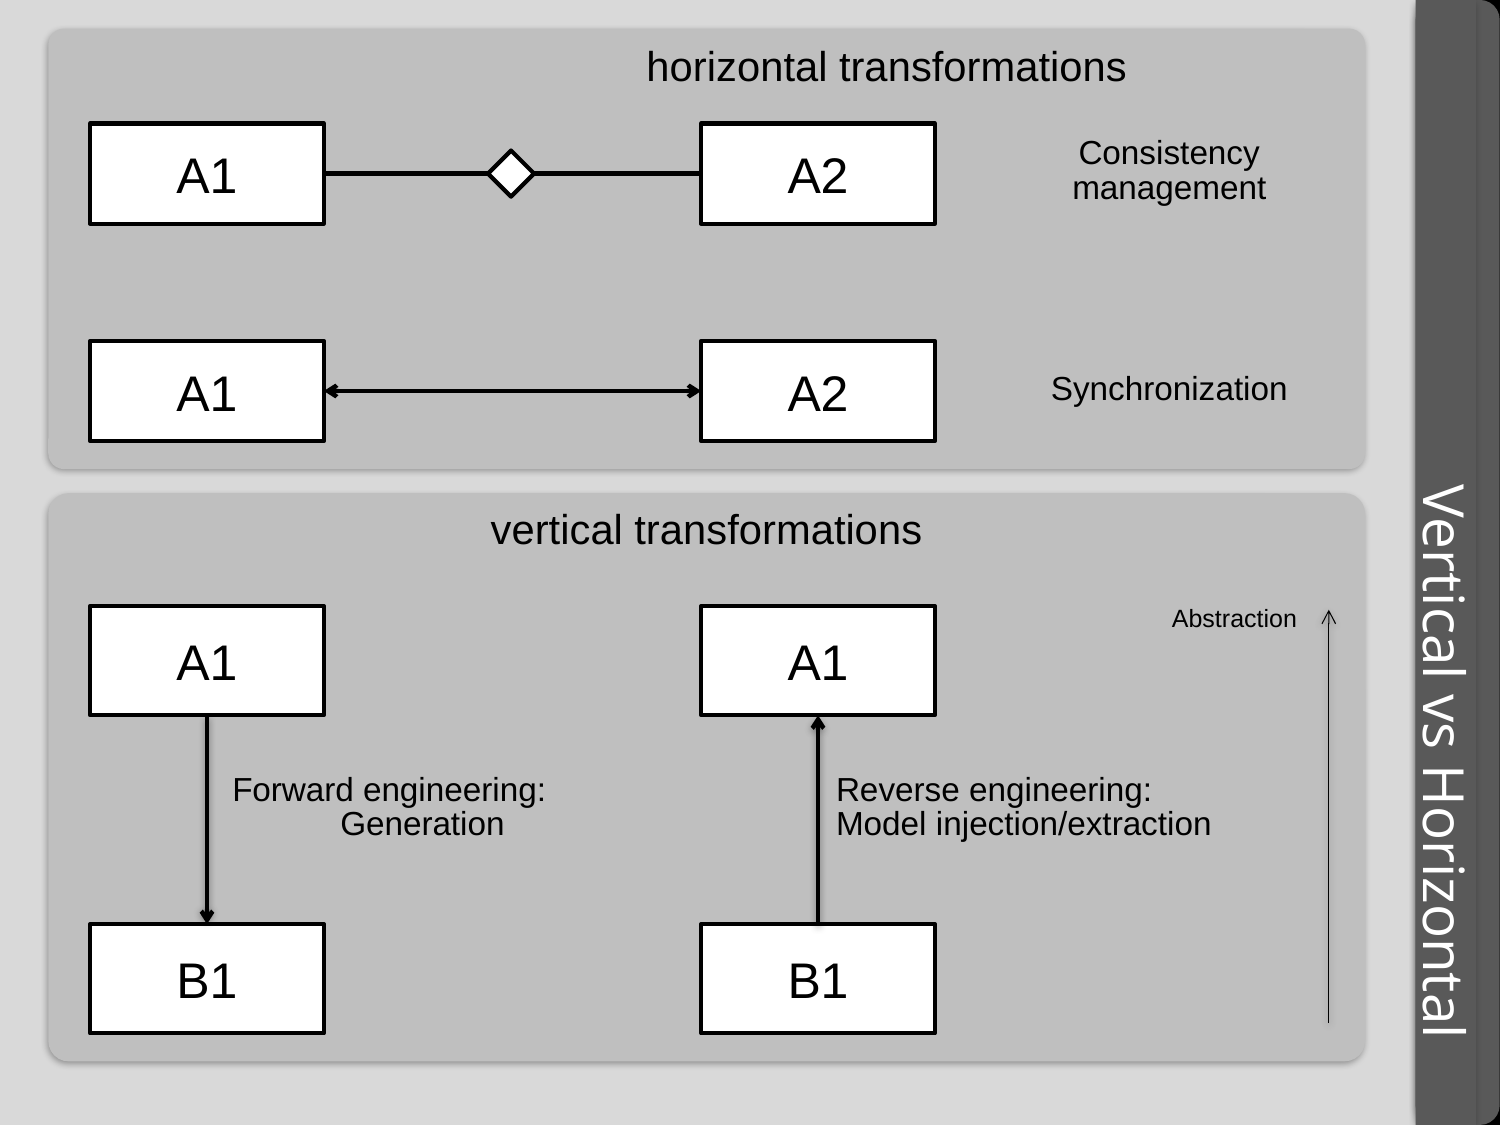

horizontal transformations
# Vertical vs Horizontal

Consistency
management
A1
A2

Synchronization
A1
A2

vertical transformations
Abstraction
A1
A1
Forward engineering:
Generation
Reverse engineering:
Model injection/extraction
B1
B1